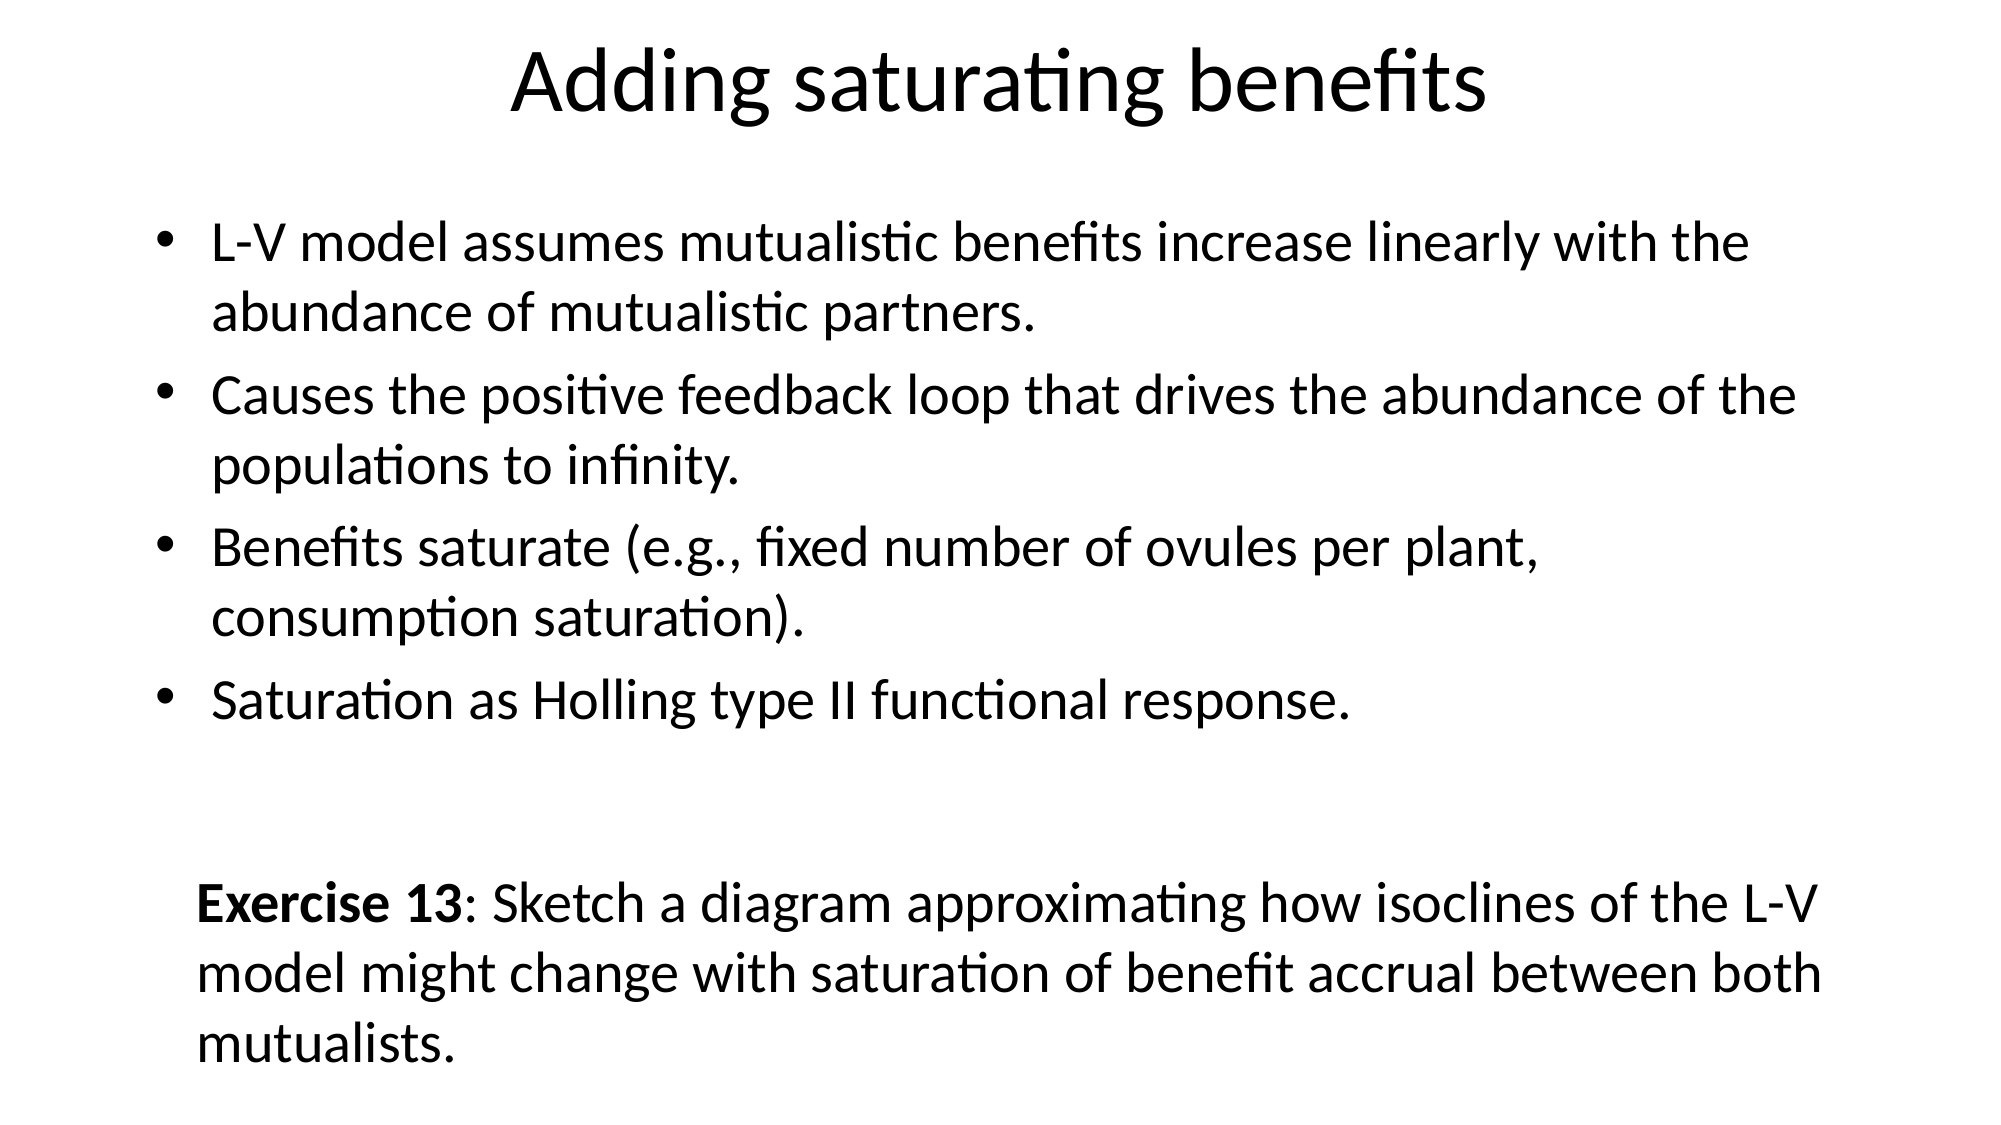

# Adding saturating benefits
L-V model assumes mutualistic benefits increase linearly with the abundance of mutualistic partners.
Causes the positive feedback loop that drives the abundance of the populations to infinity.
Benefits saturate (e.g., fixed number of ovules per plant, consumption saturation).
Saturation as Holling type II functional response.
Exercise 13: Sketch a diagram approximating how isoclines of the L-V model might change with saturation of benefit accrual between both mutualists.